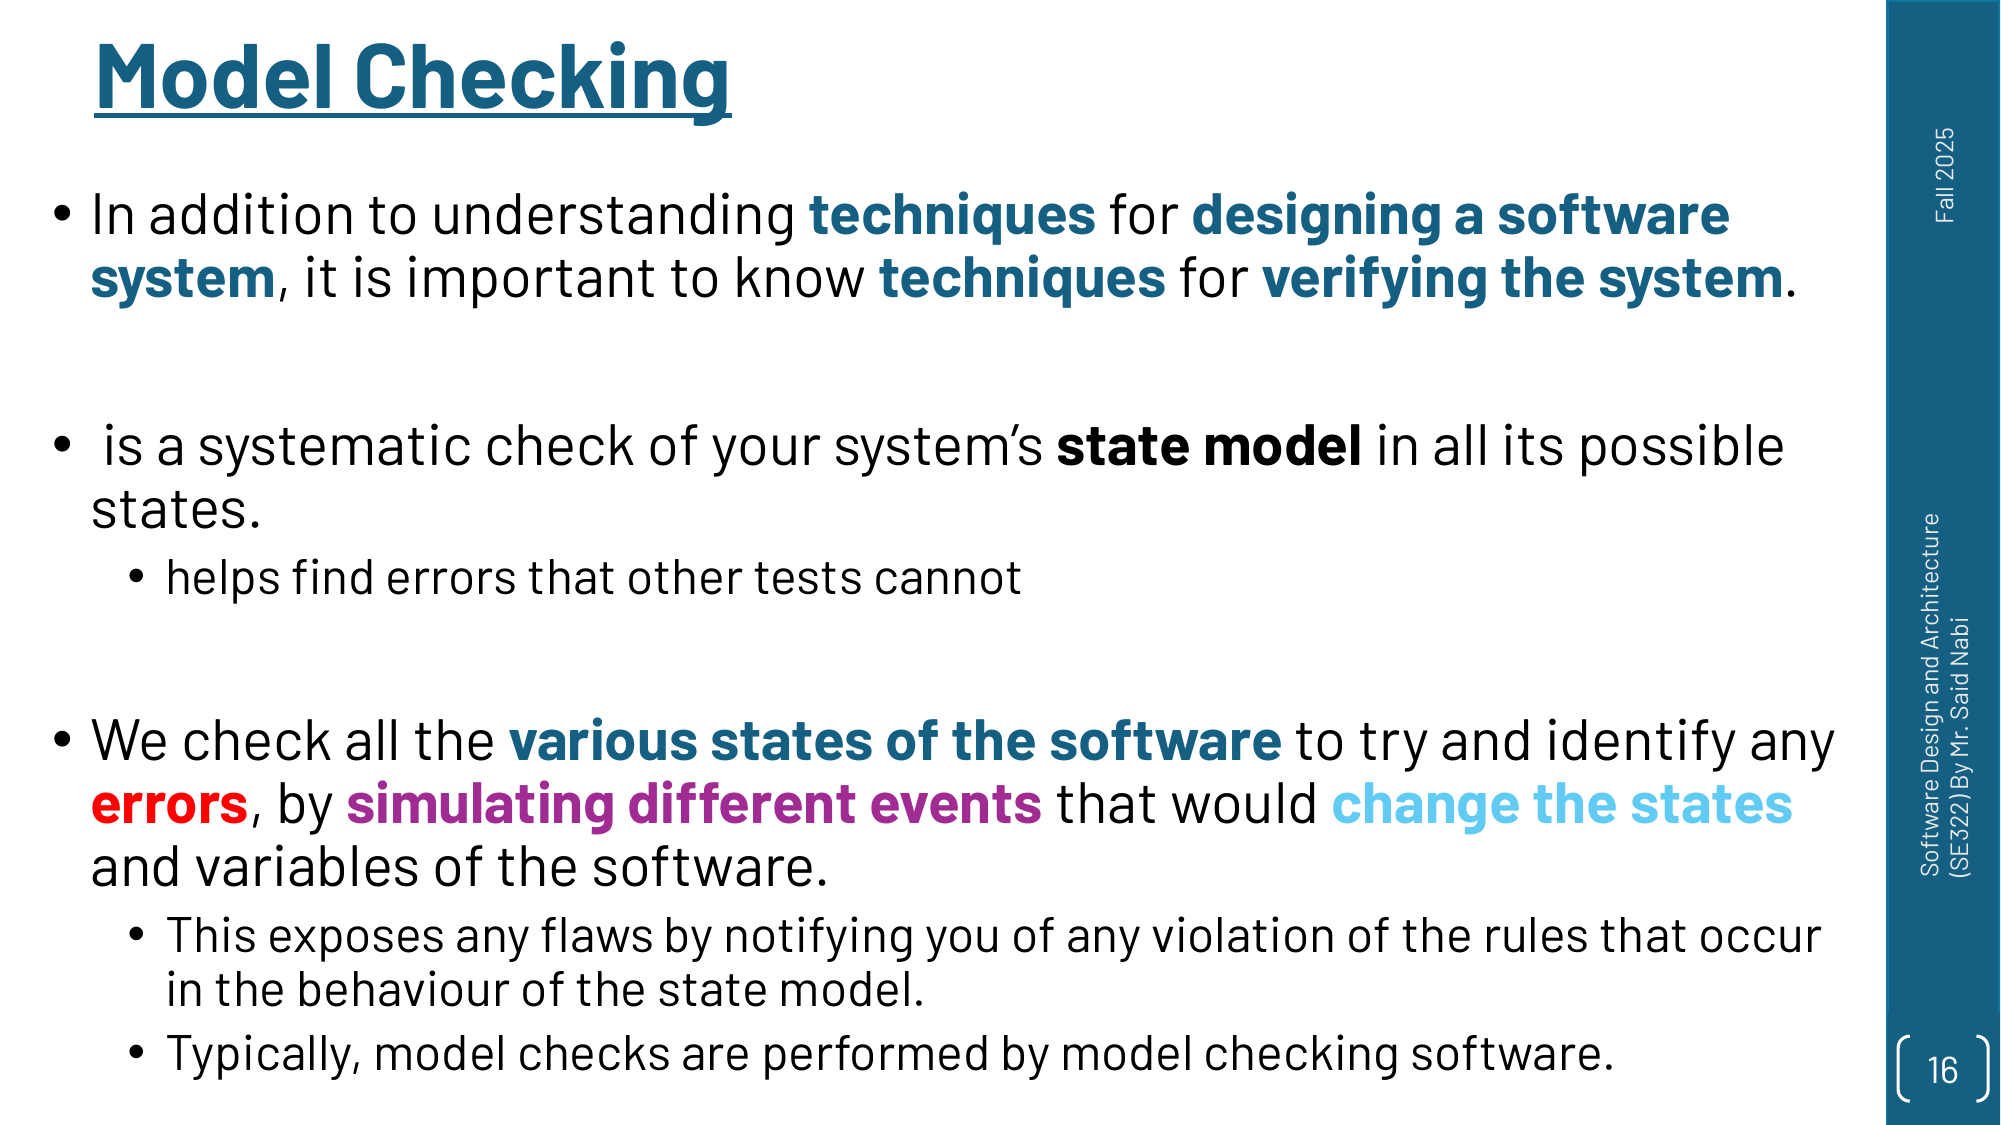

# Model Checking

In addition to understanding techniques for designing a software system, it is important to know techniques for verifying the system.

 is a systematic check of your system’s state model in all its possible states.
helps find errors that other tests cannot

We check all the various states of the software to try and identify any errors, by simulating different events that would change the states and variables of the software.
This exposes any flaws by notifying you of any violation of the rules that occur in the behaviour of the state model.
Typically, model checks are performed by model checking software.